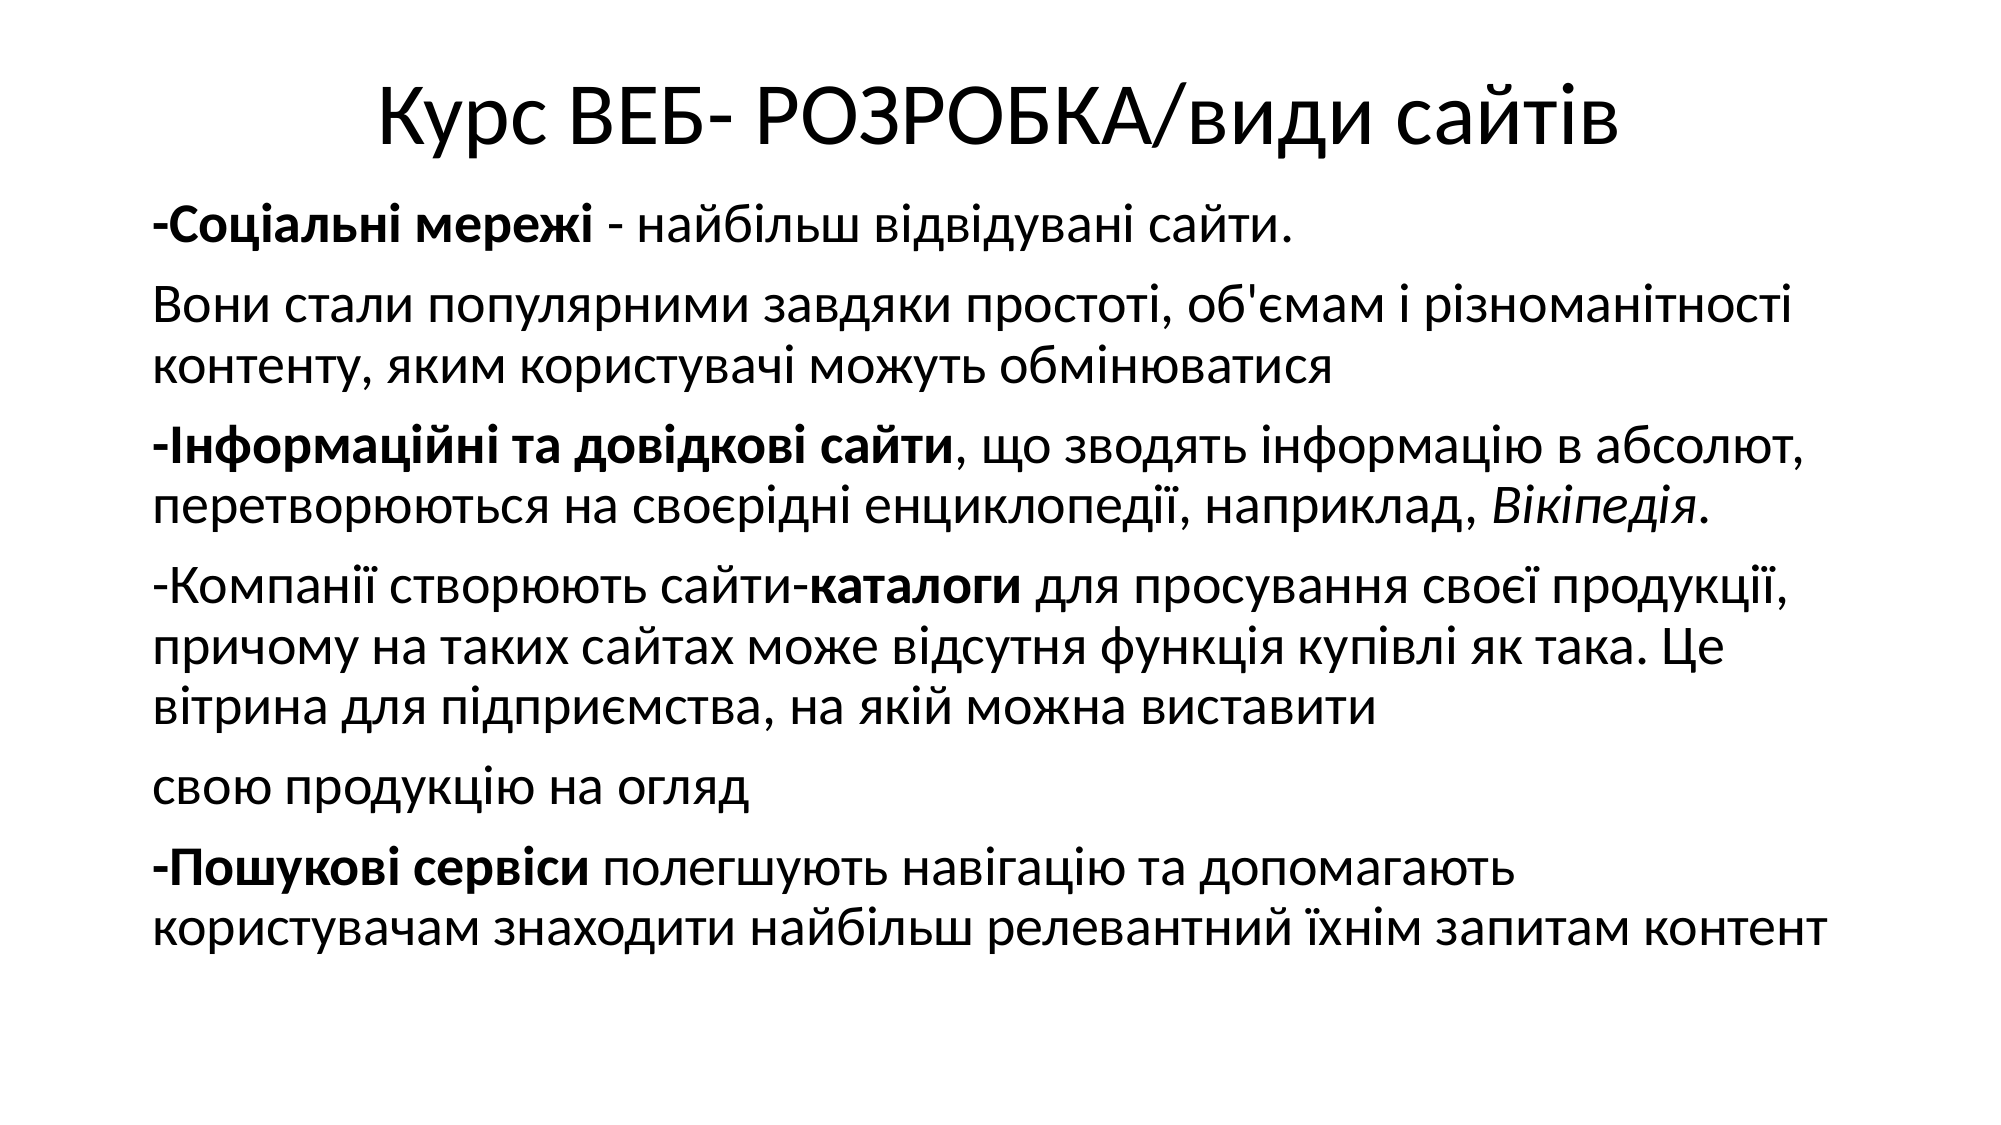

# Курс ВЕБ- РОЗРОБКА/види сайтів
-Соціальні мережі - найбільш відвідувані сайти.
Вони стали популярними завдяки простоті, об'ємам і різноманітності контенту, яким користувачі можуть обмінюватися
-Інформаційні та довідкові сайти, що зводять інформацію в абсолют, перетворюються на своєрідні енциклопедії, наприклад, Вікіпедія.
-Компанії створюють сайти-каталоги для просування своєї продукції, причому на таких сайтах може відсутня функція купівлі як така. Це вітрина для підприємства, на якій можна виставити
свою продукцію на огляд
-Пошукові сервіси полегшують навігацію та допомагають користувачам знаходити найбільш релевантний їхнім запитам контент